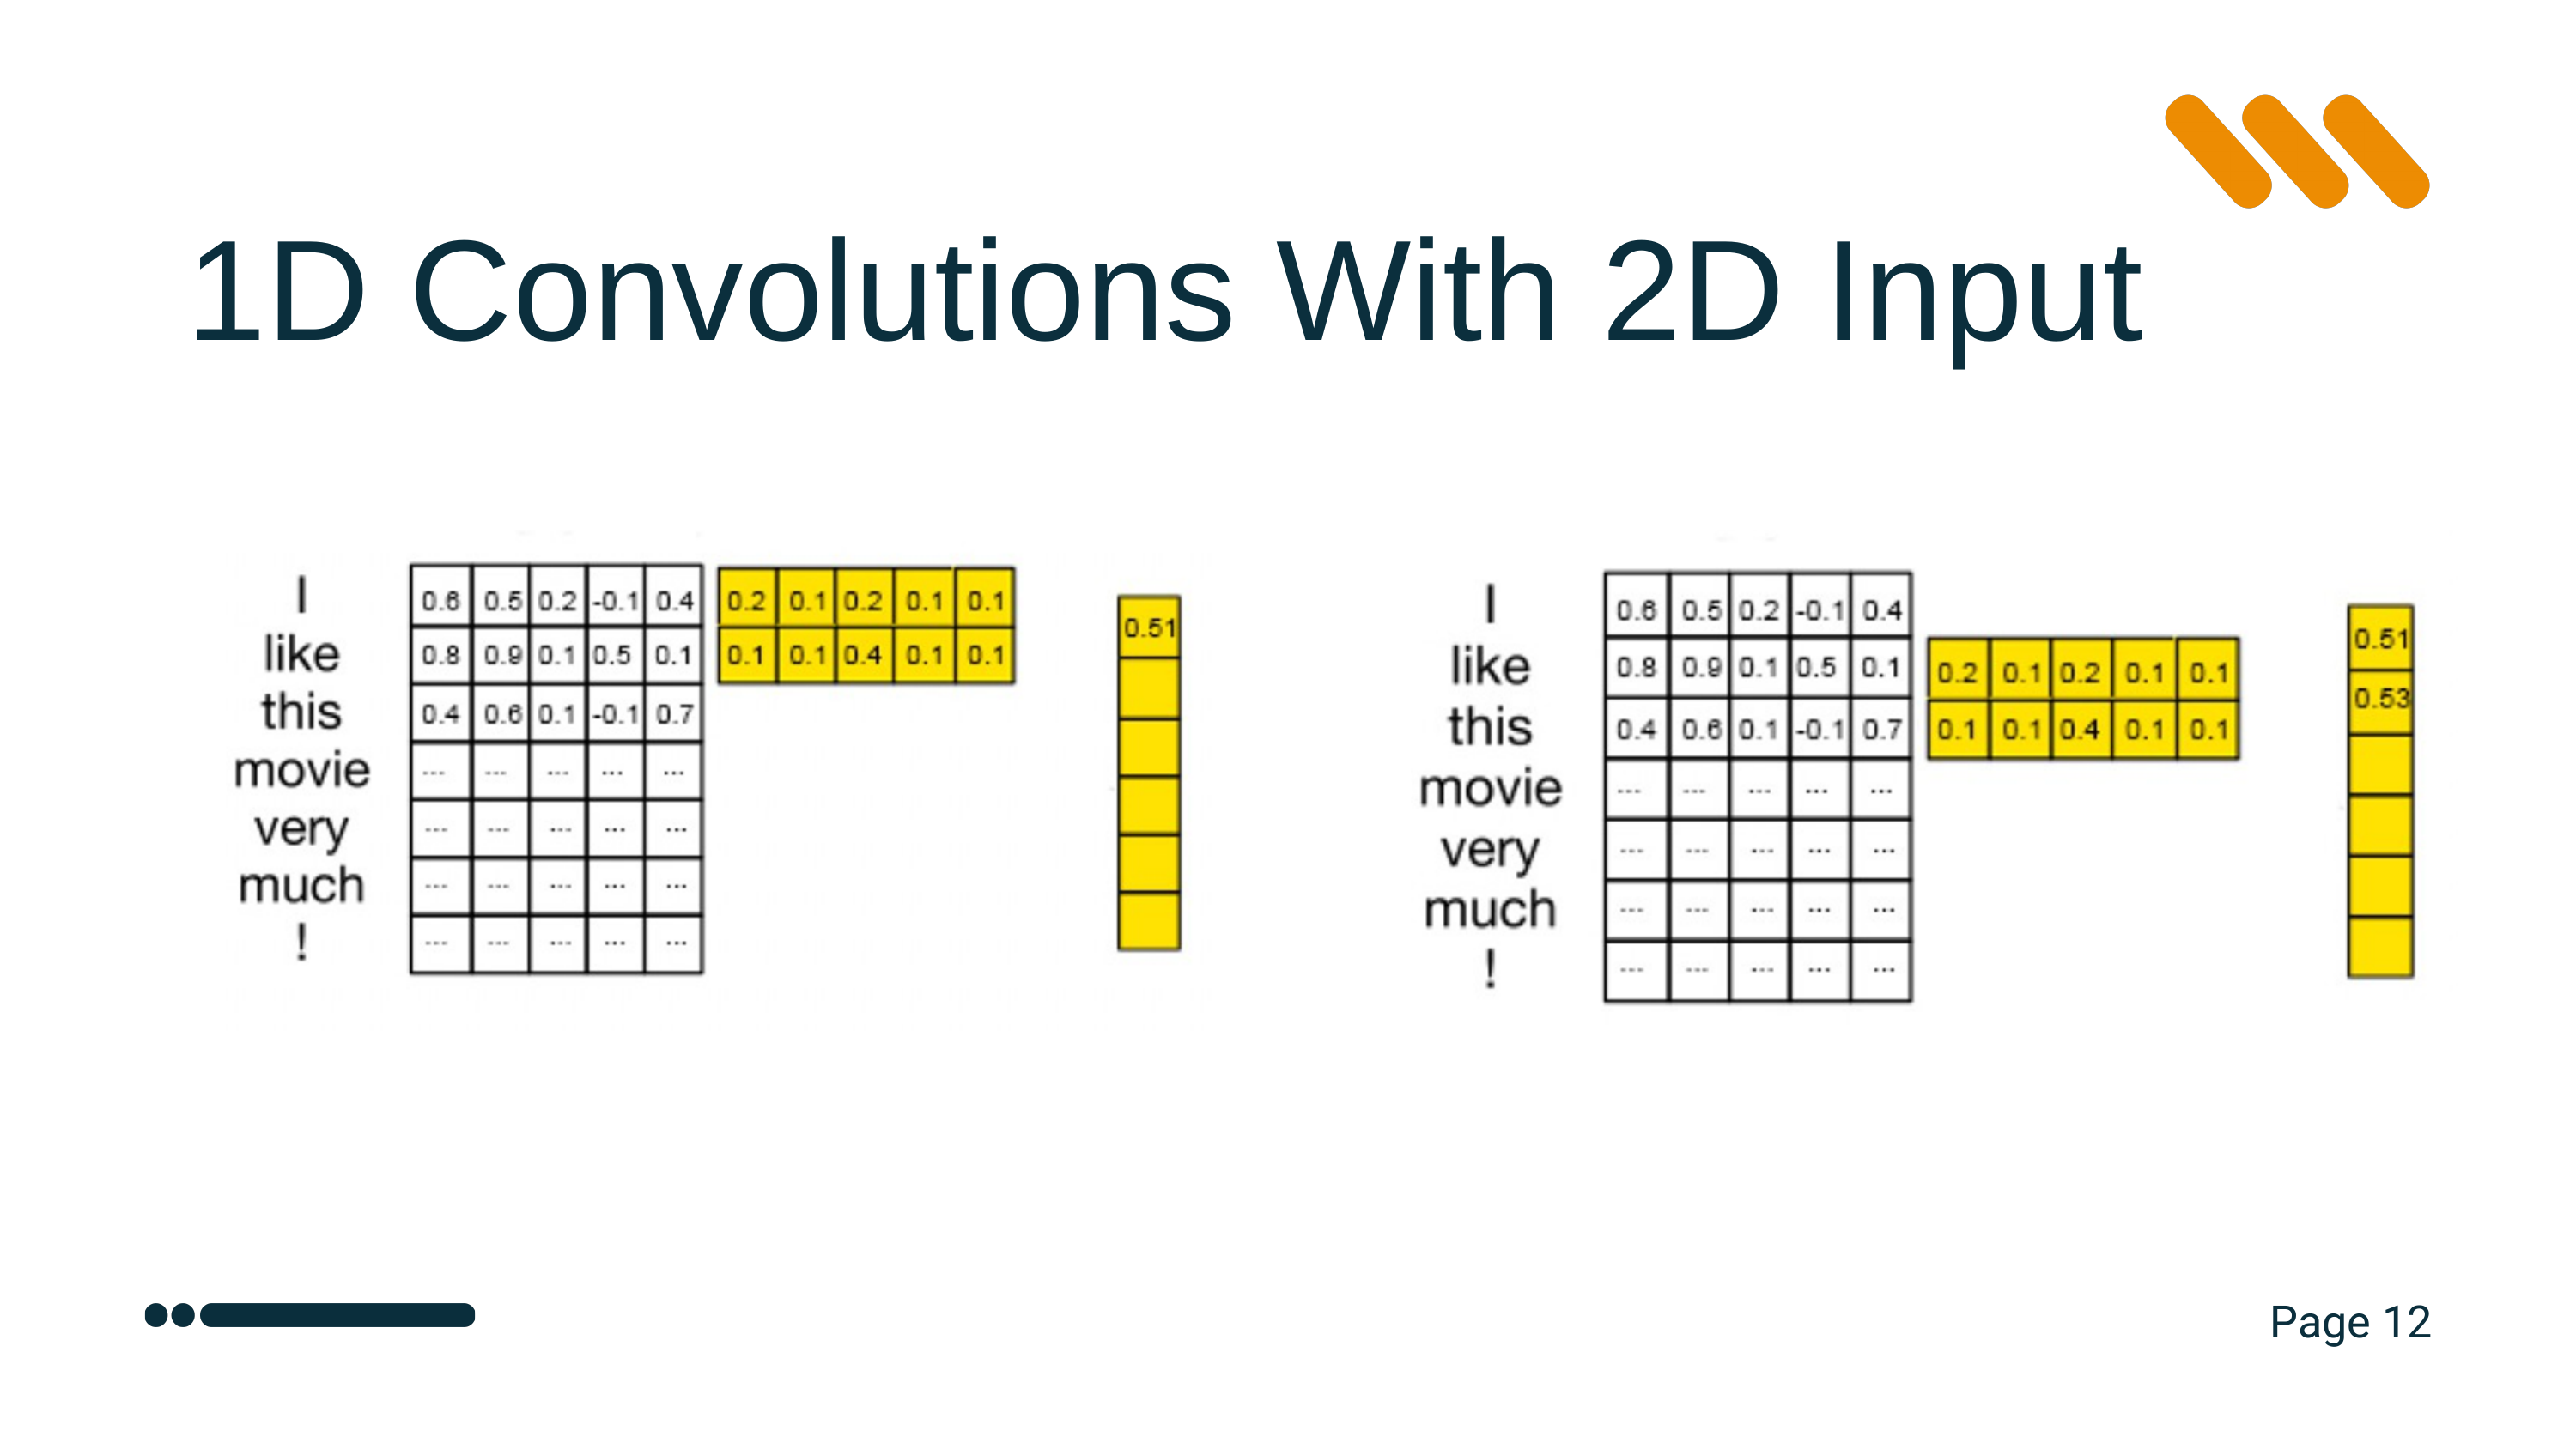

1D Convolutions With 2D Input

Page 12